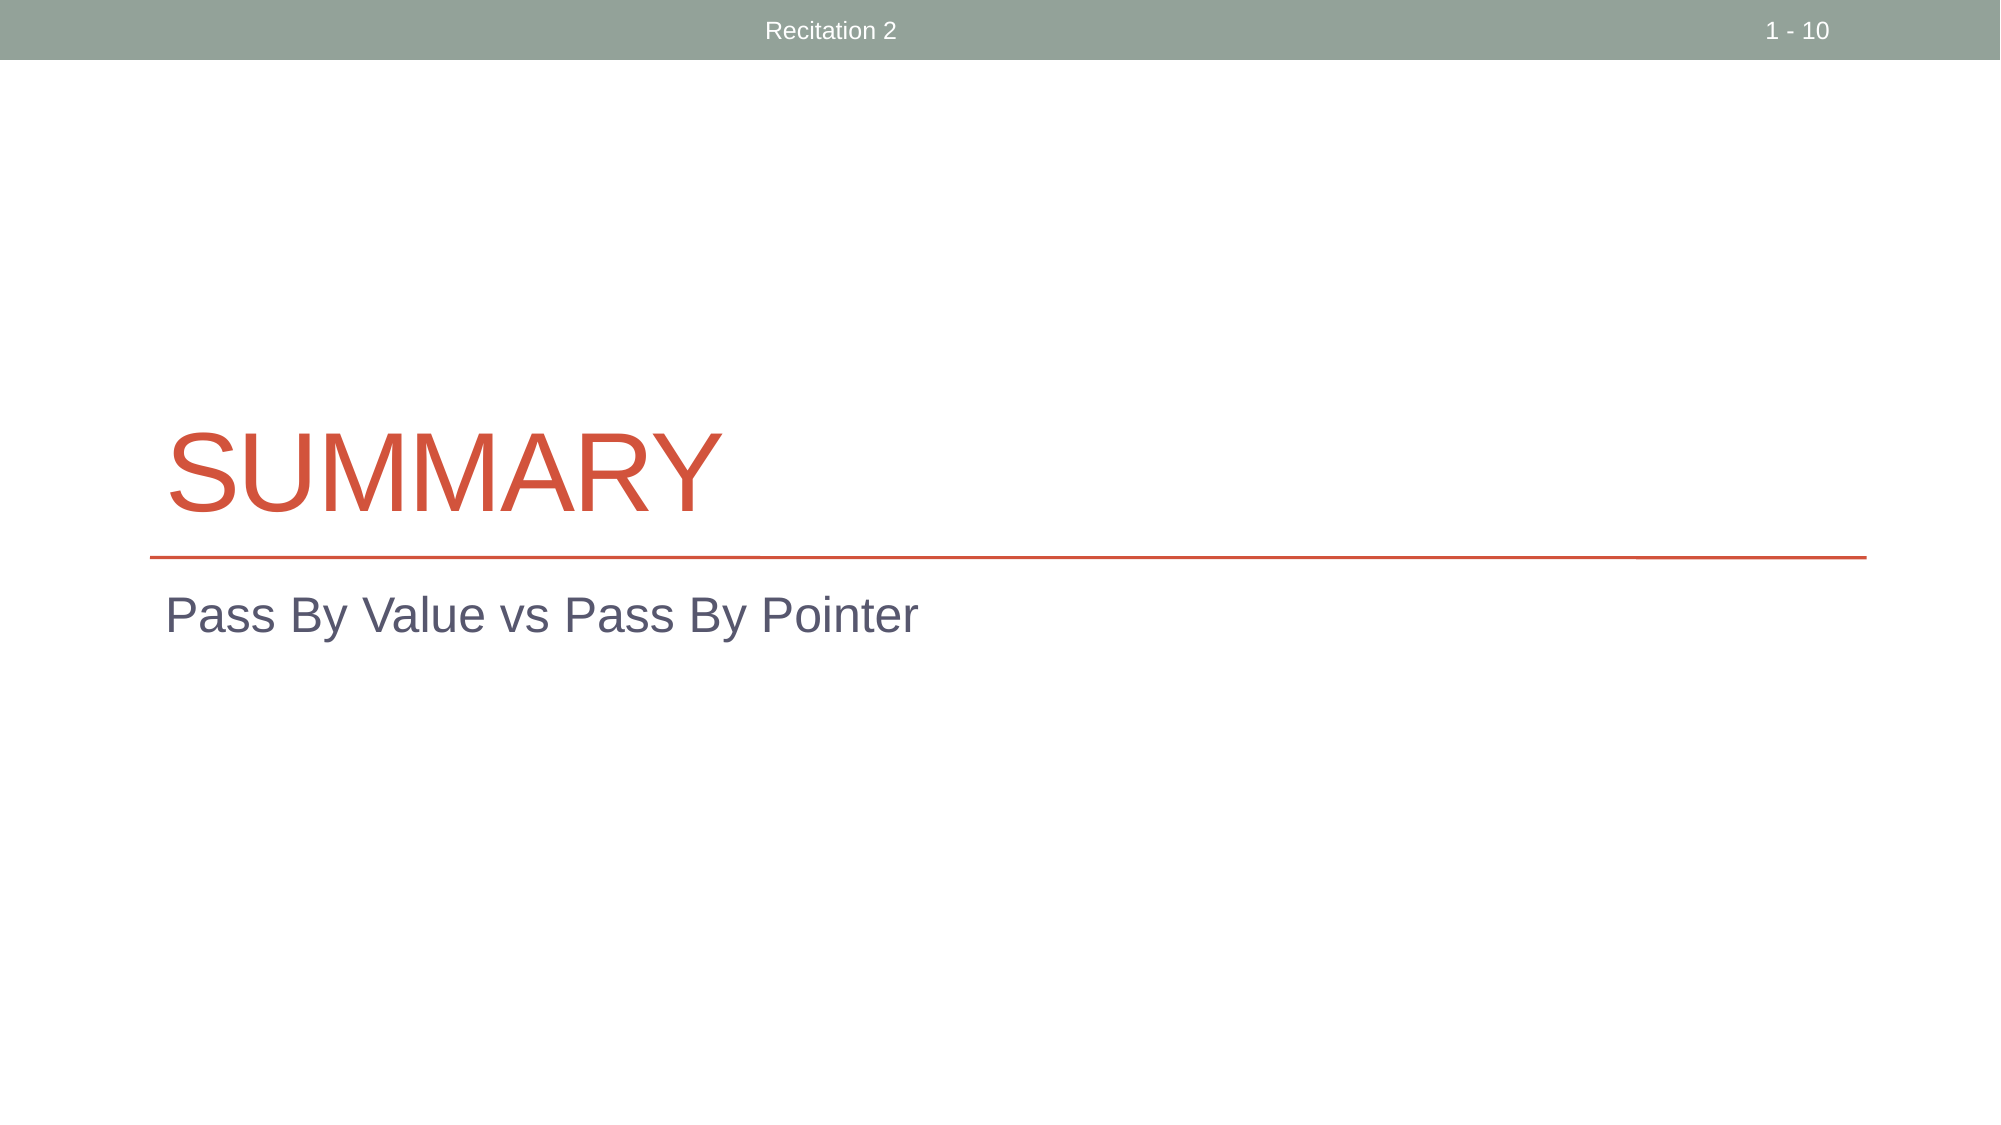

Recitation 2
1 - 10
# summary
Pass By Value vs Pass By Pointer